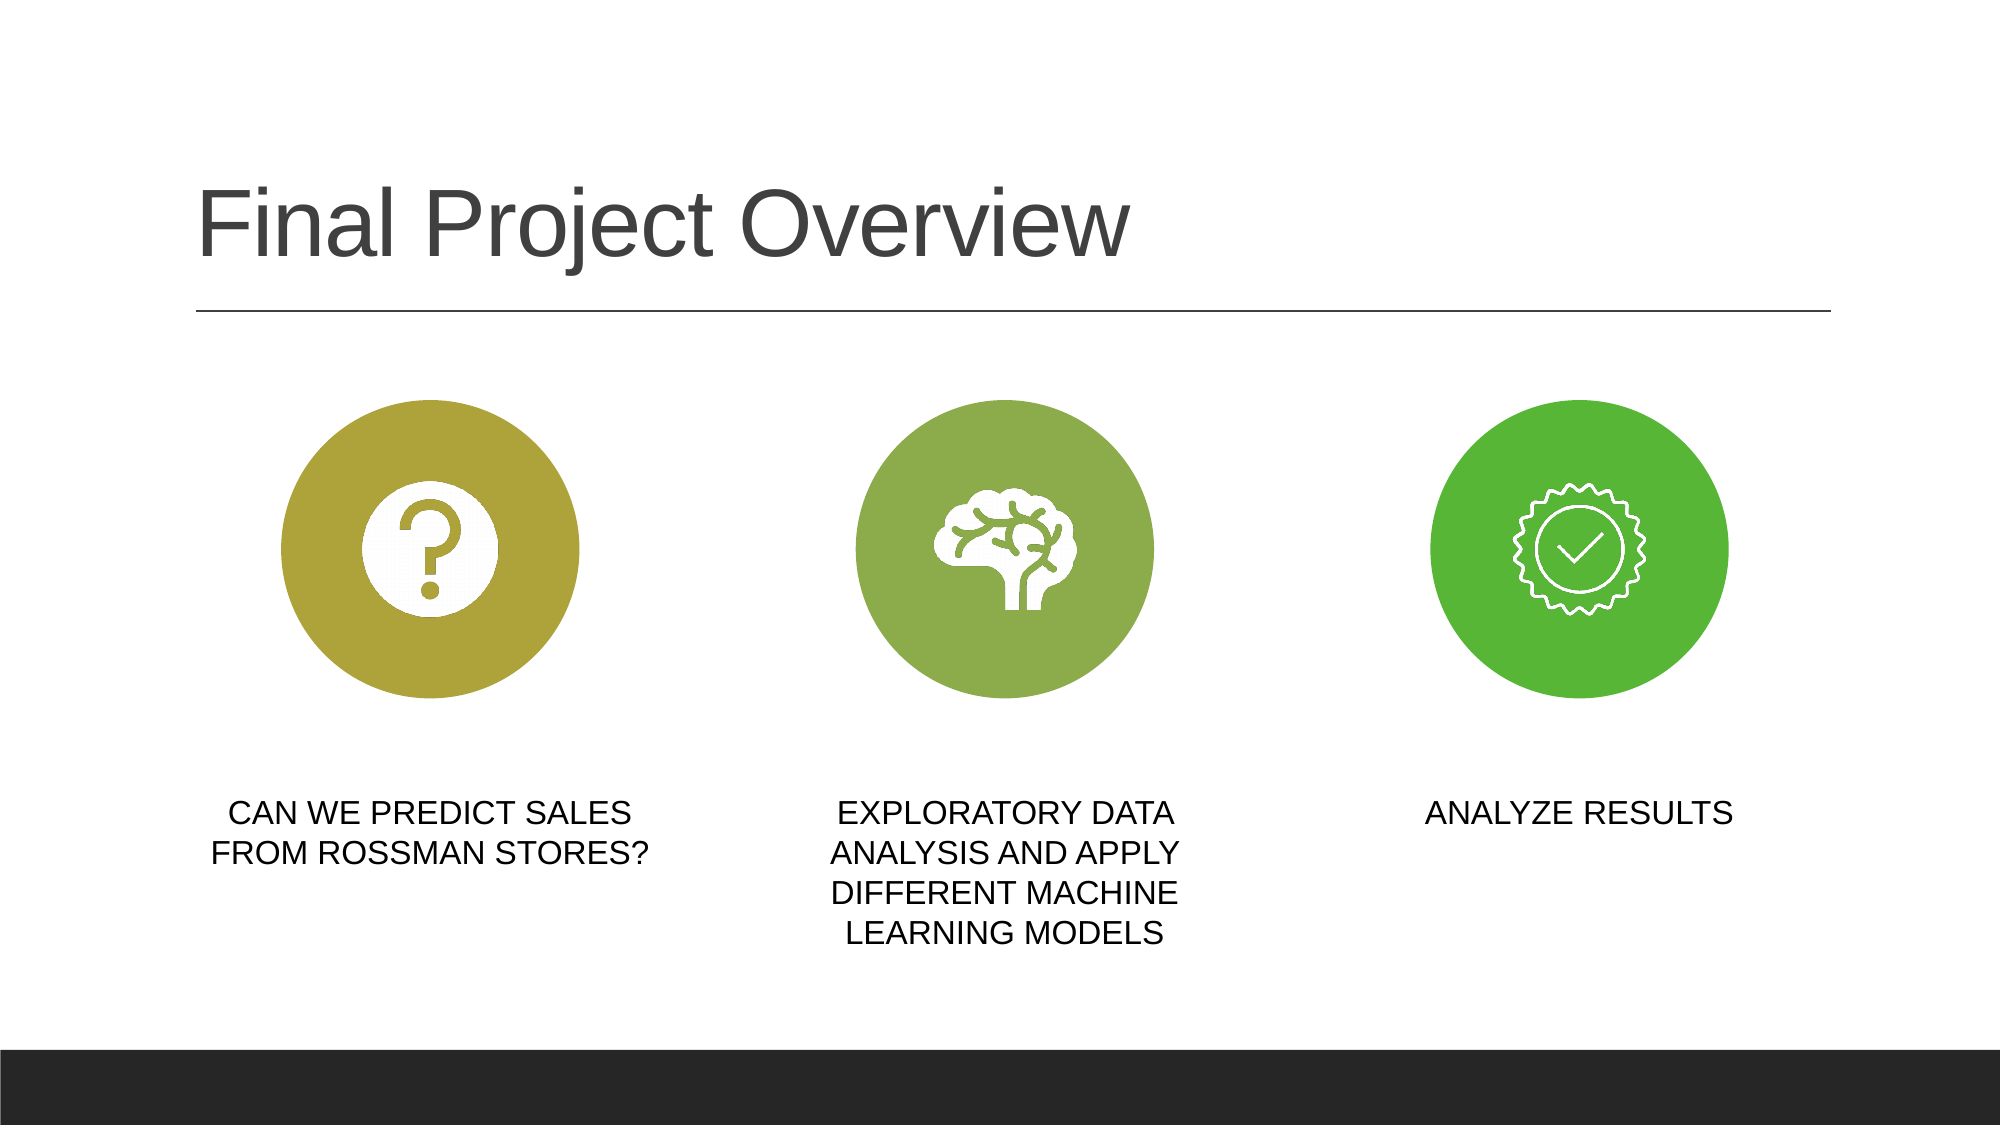

# Final Project Overview
Can we predict sales from Rossman stores?
Exploratory data analysis and Apply different Machine learning models
Analyze results